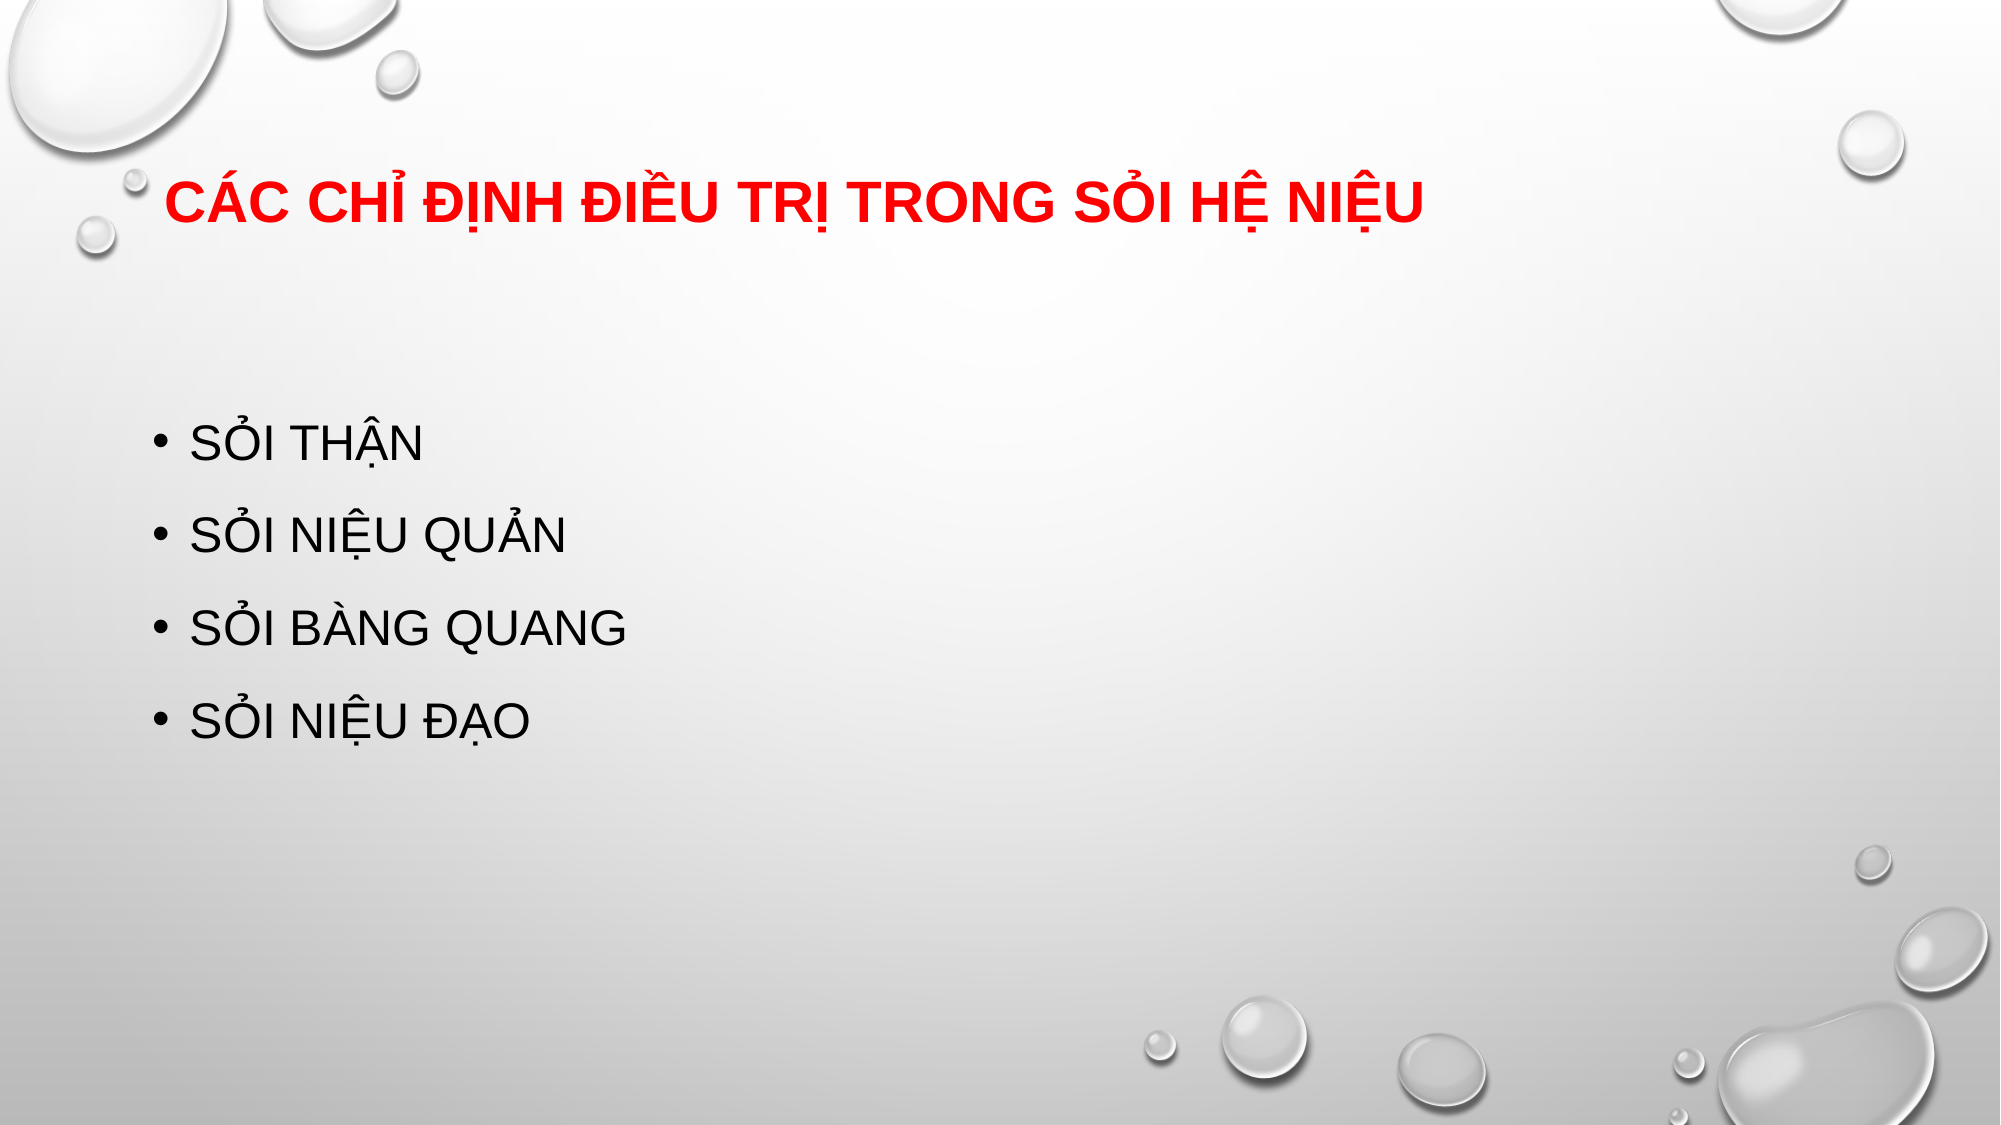

# CÁC CHỈ ĐỊNH ĐIỀU TRỊ TRONG SỎI HỆ NIỆU
Sỏi thận
Sỏi niệu quản
Sỏi bàng quang
Sỏi niệu đạo